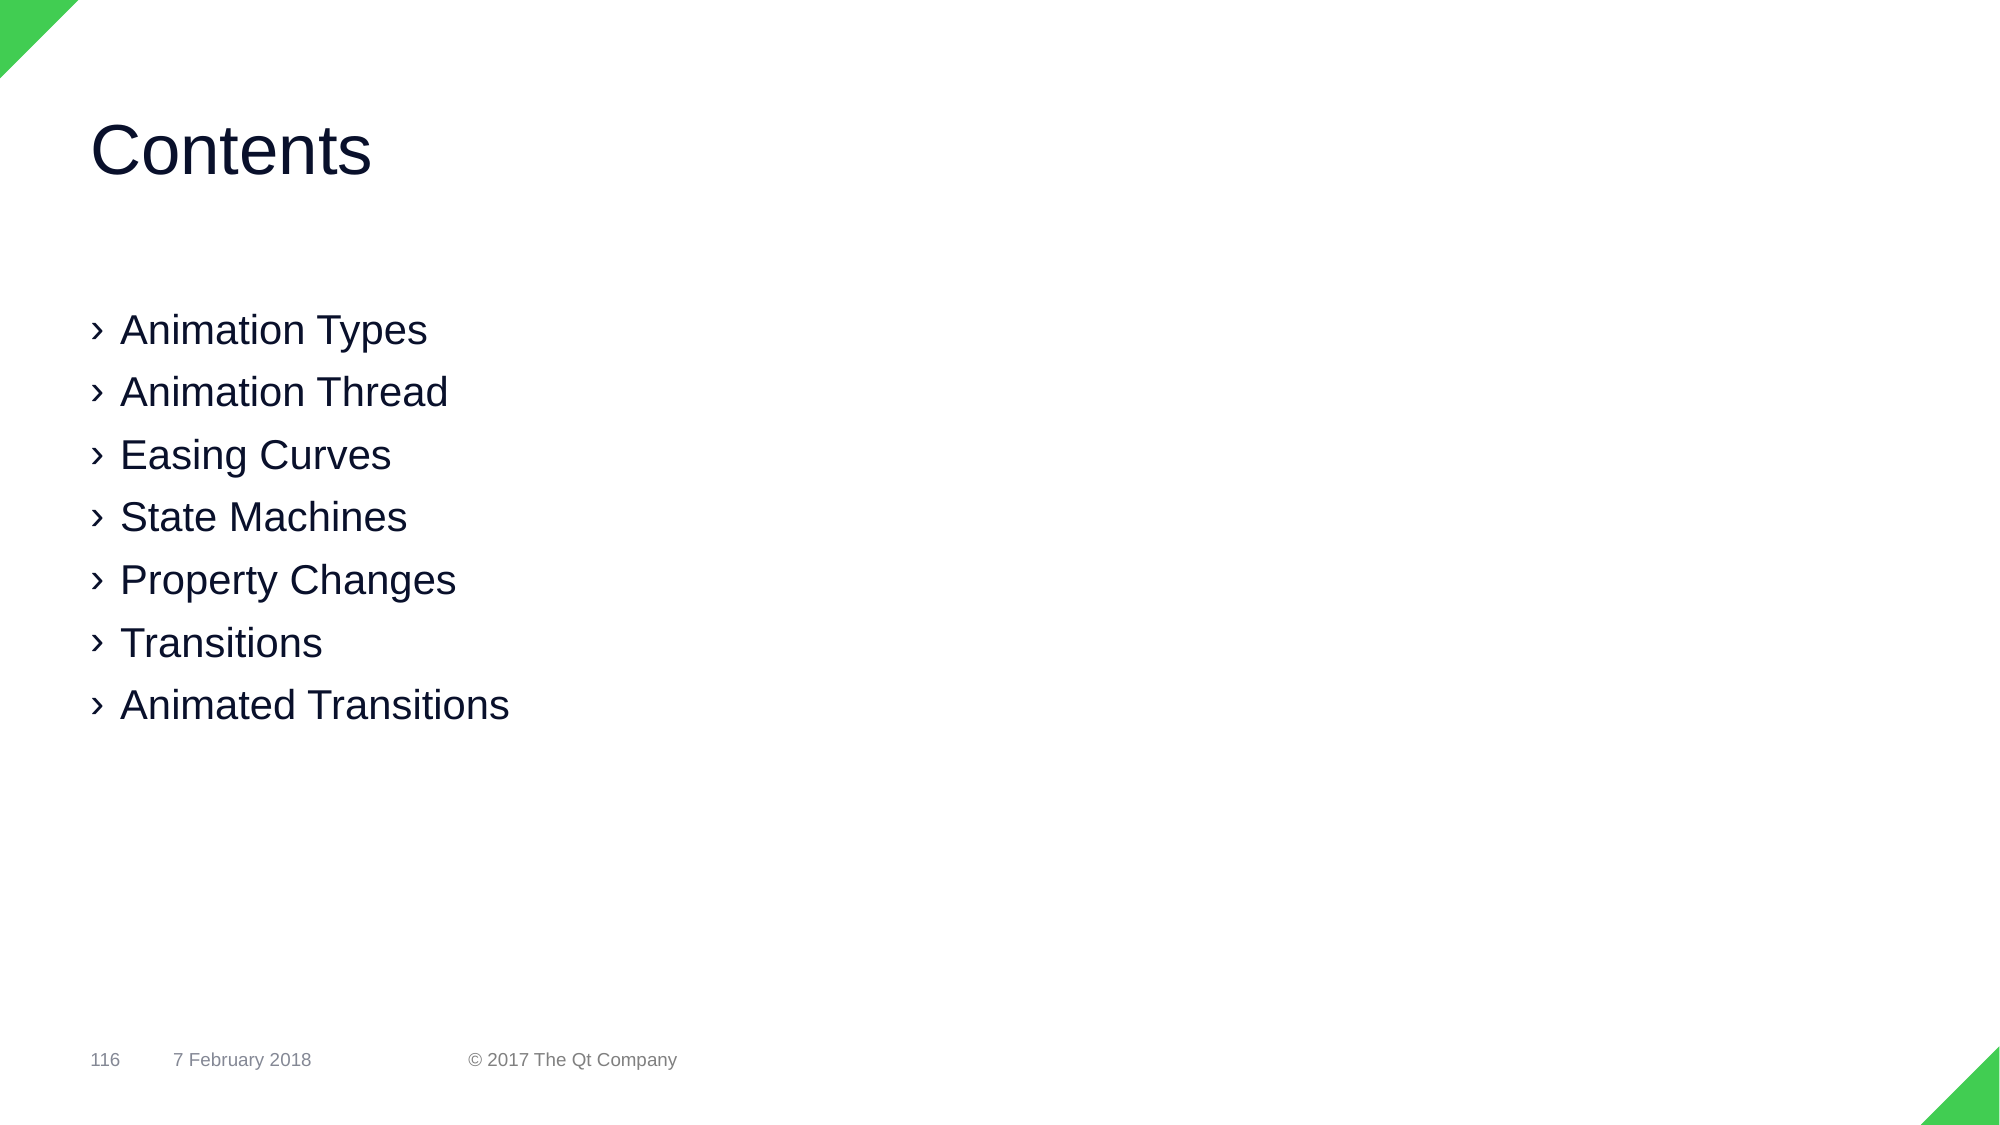

# Contents
Animation Types
Animation Thread
Easing Curves
State Machines
Property Changes
Transitions
Animated Transitions

7 February 2018
116
© 2017 The Qt Company